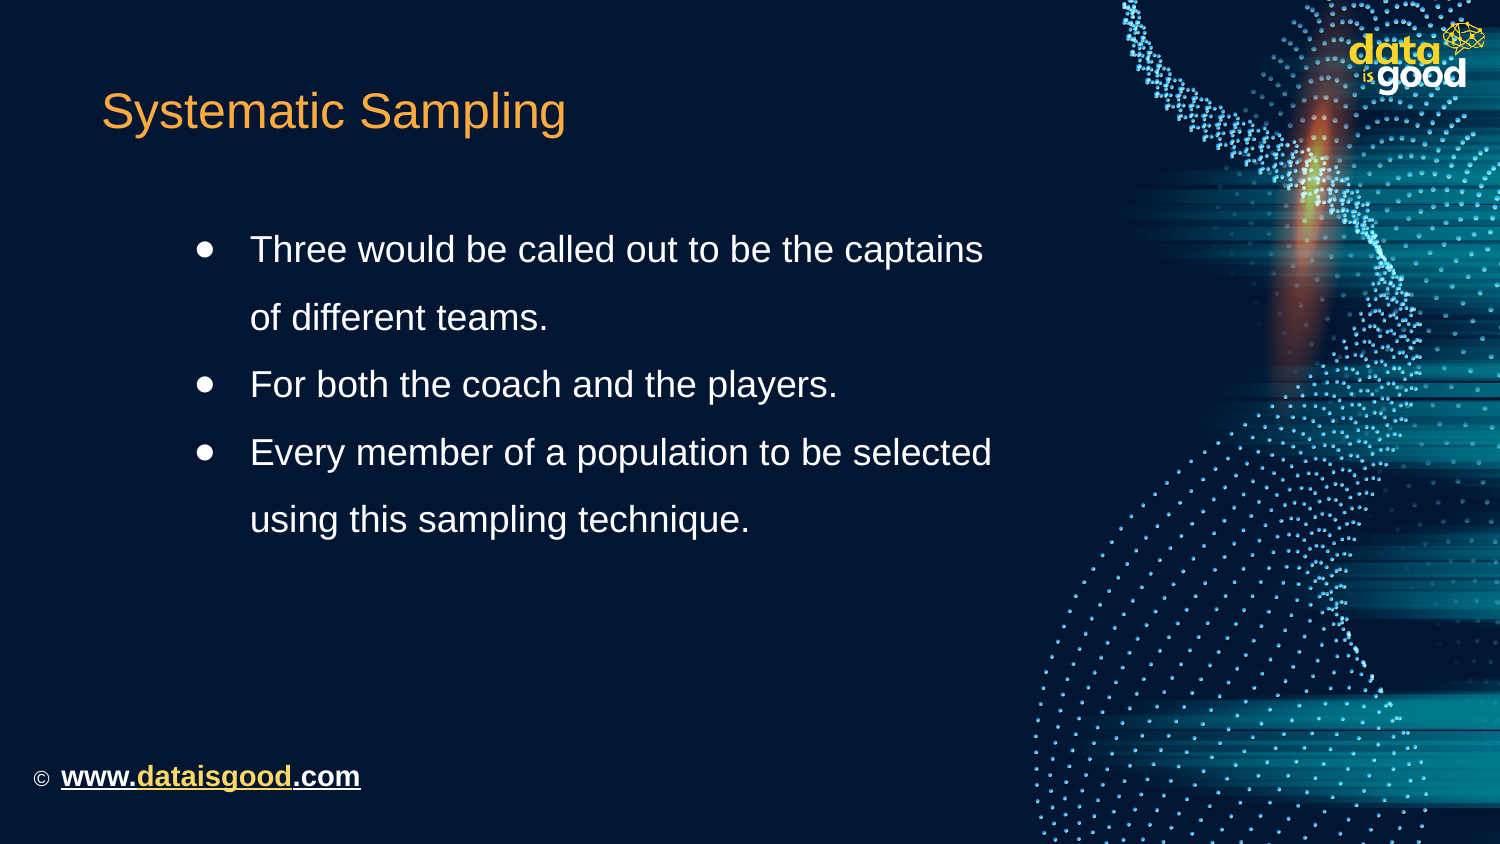

# Systematic Sampling
Three would be called out to be the captains of different teams.
For both the coach and the players.
Every member of a population to be selected using this sampling technique.